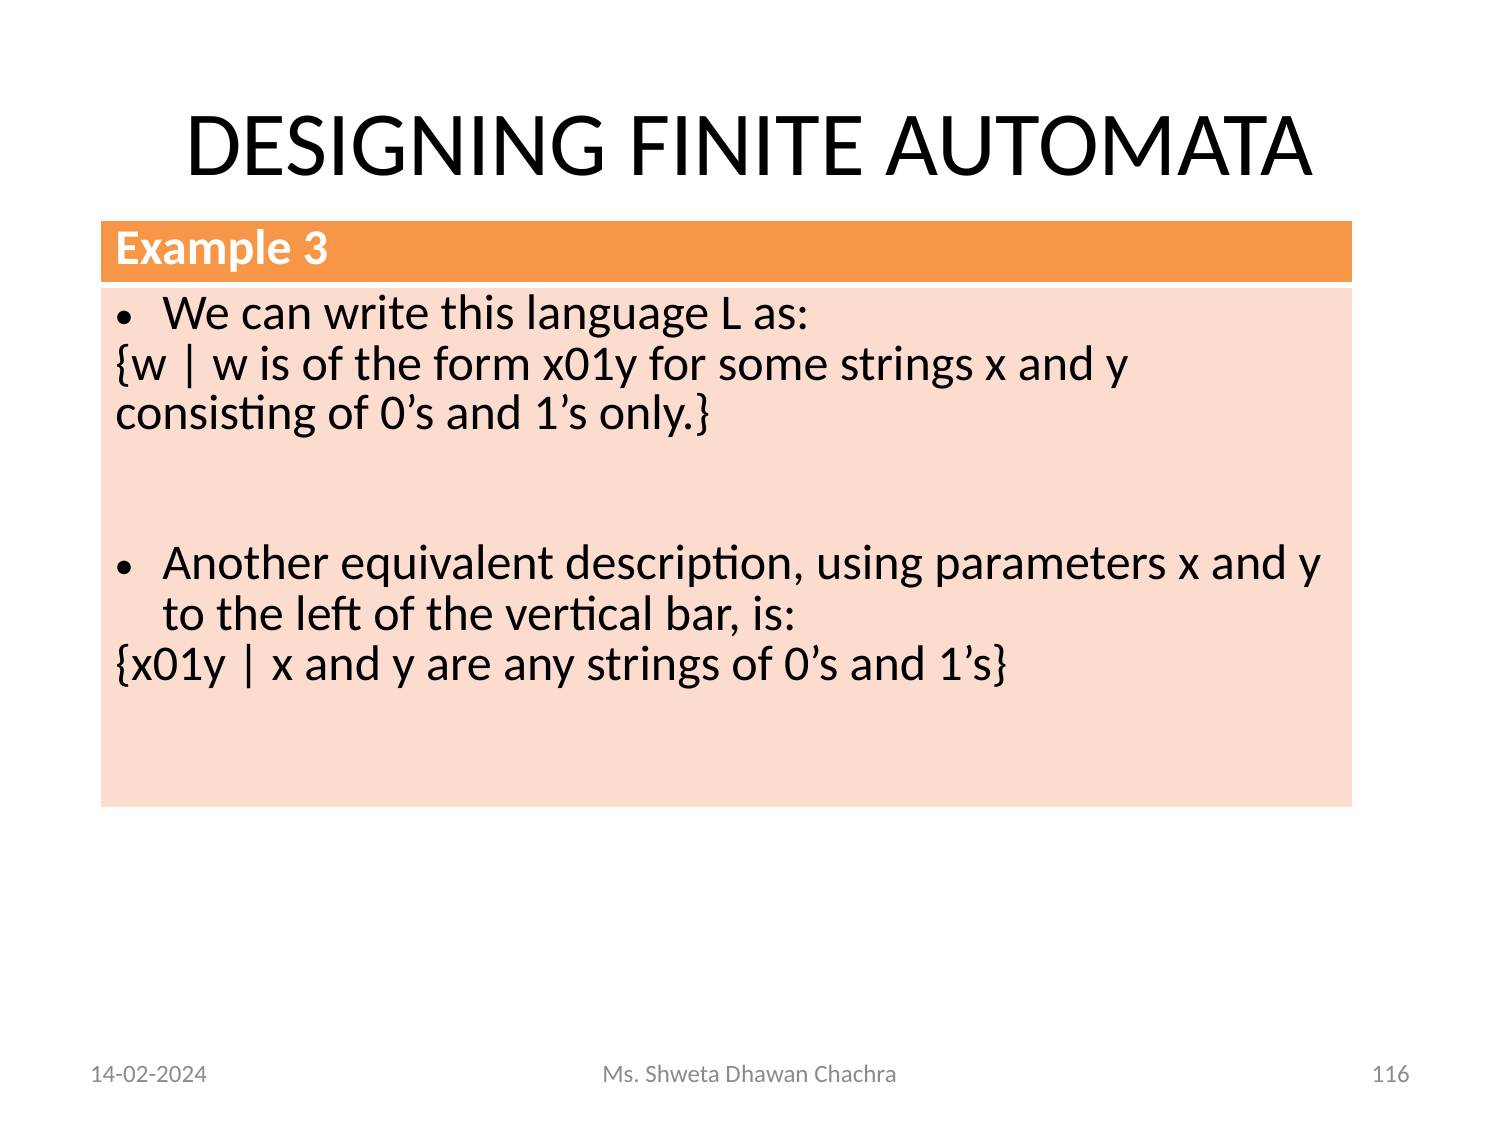

# DESIGNING FINITE AUTOMATA
| Example 3 |
| --- |
| We can write this language L as: {w | w is of the form x01y for some strings x and y consisting of 0’s and 1’s only.} Another equivalent description, using parameters x and y to the left of the vertical bar, is: {x01y | x and y are any strings of 0’s and 1’s} |
14-02-2024
Ms. Shweta Dhawan Chachra
116